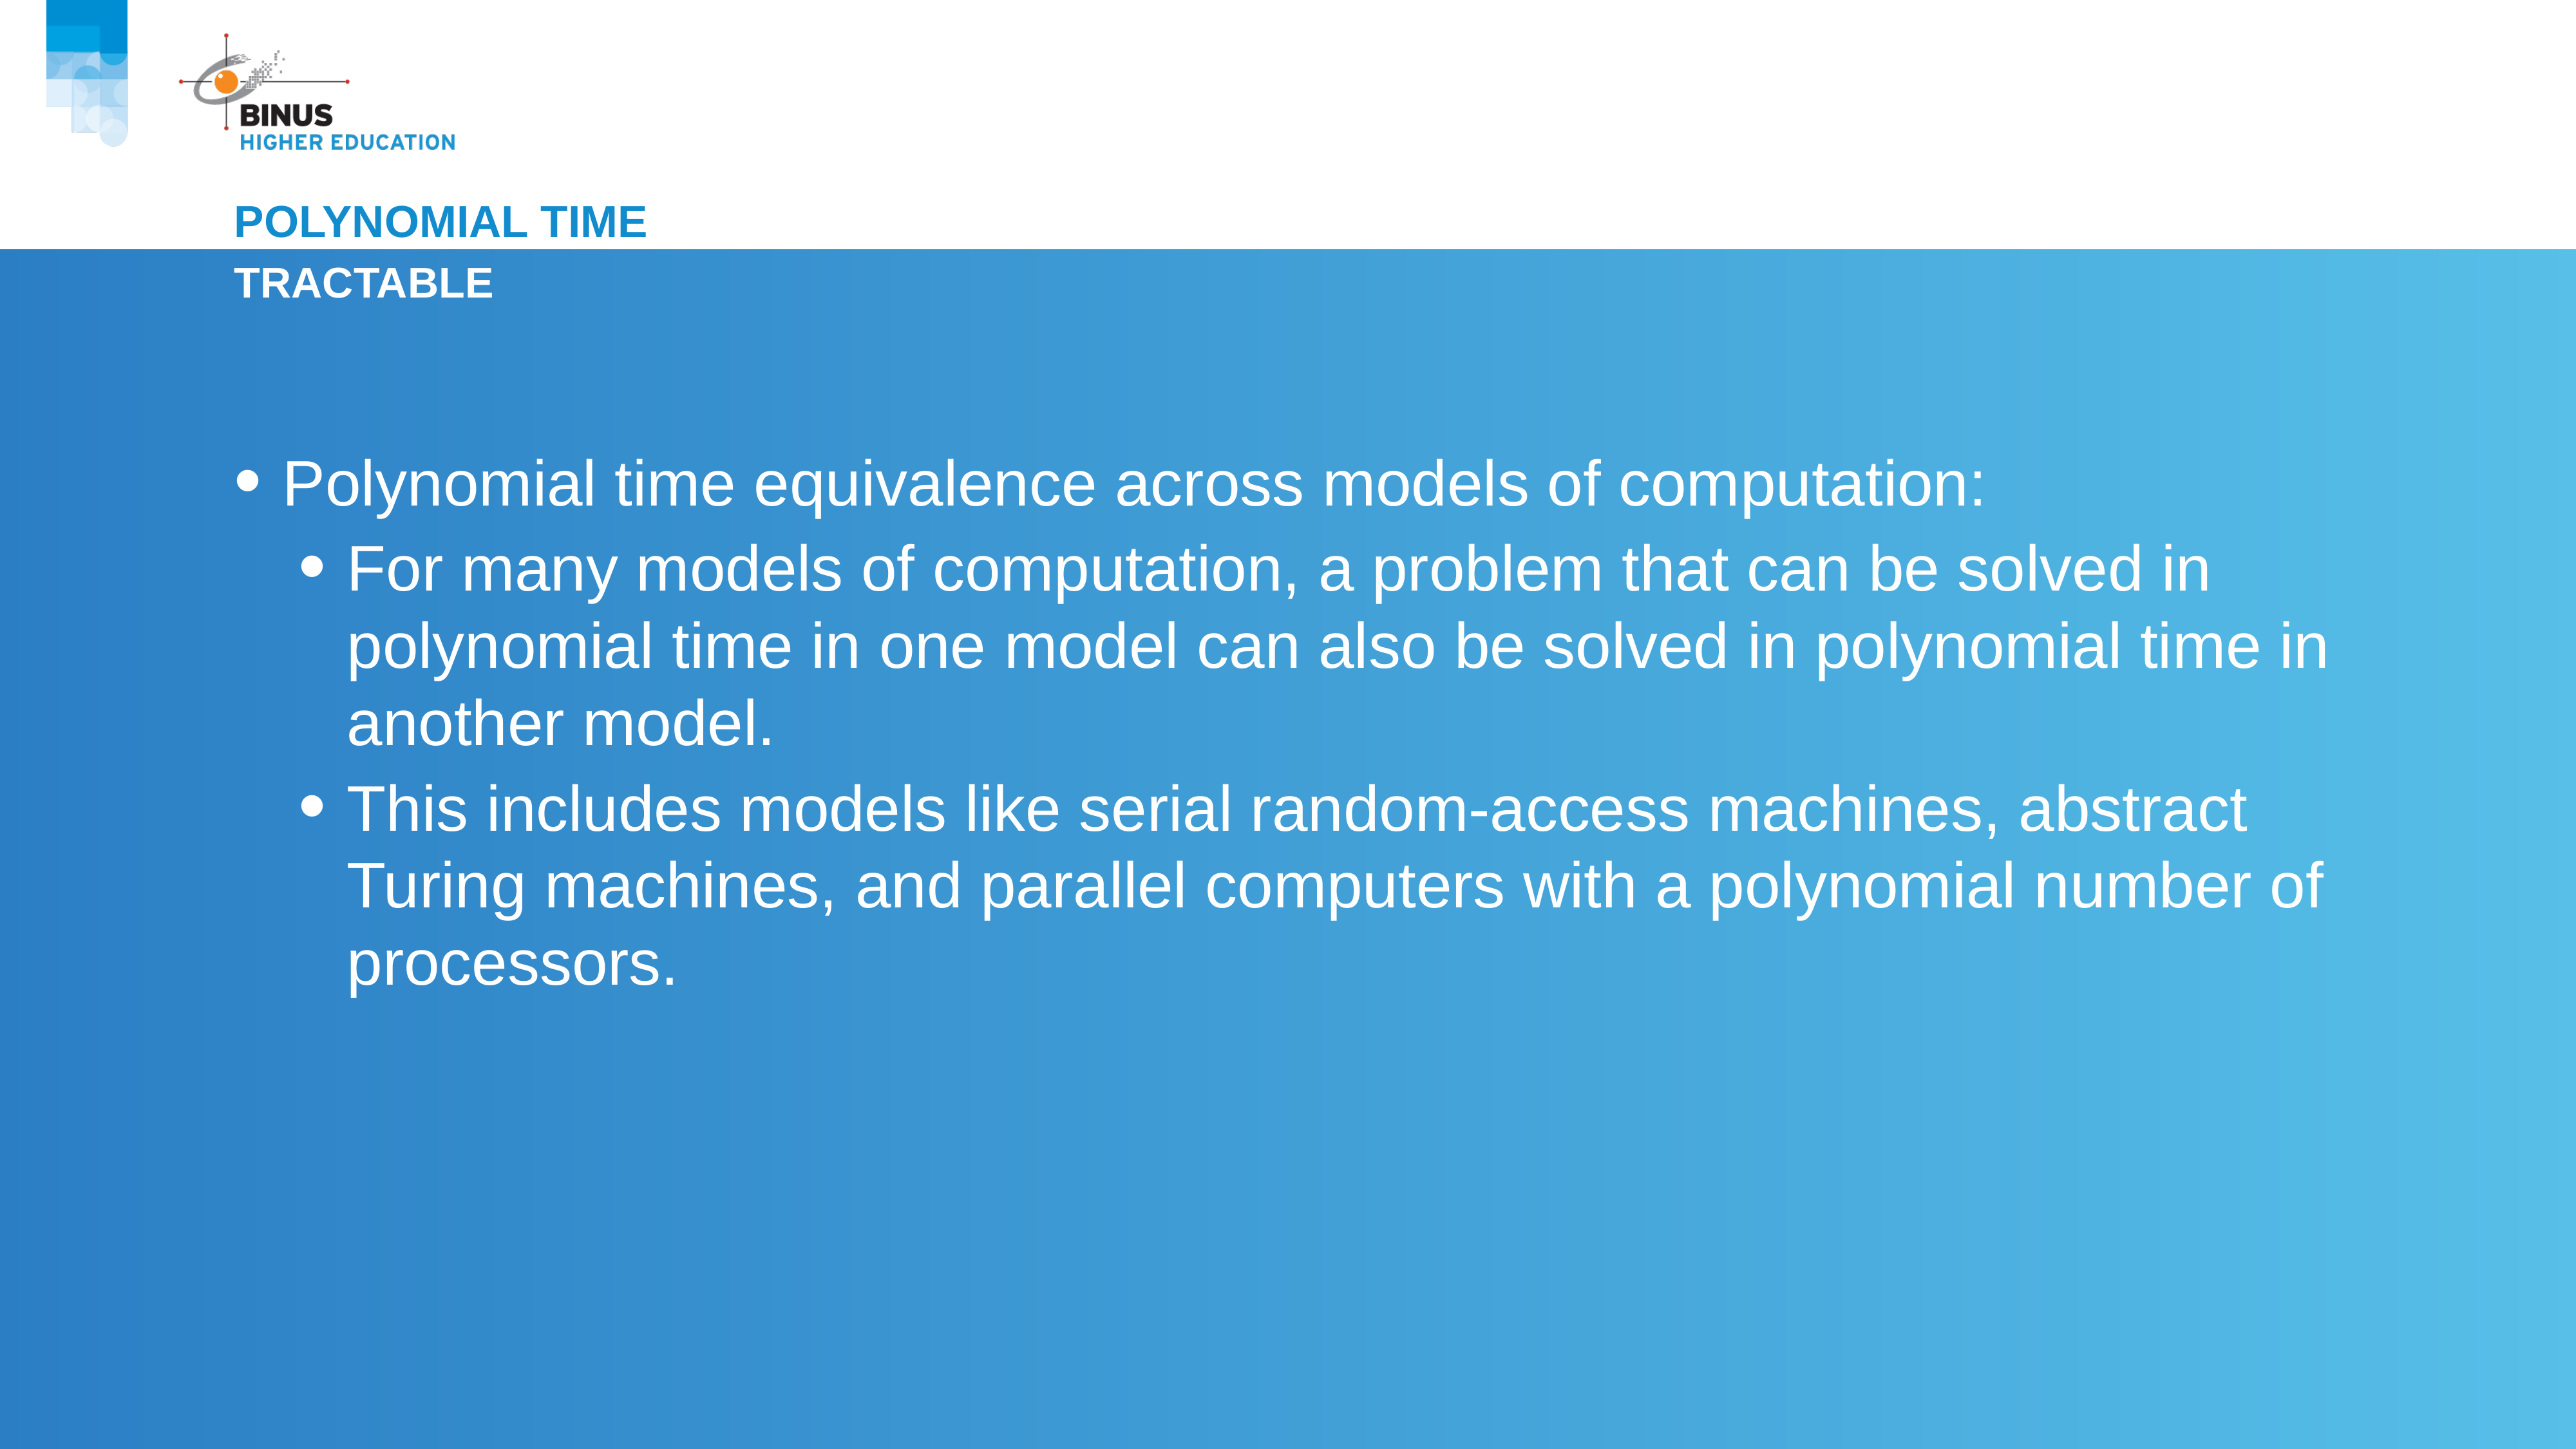

# Polynomial time
Tractable
Polynomial time equivalence across models of computation:
For many models of computation, a problem that can be solved in polynomial time in one model can also be solved in polynomial time in another model.
This includes models like serial random-access machines, abstract Turing machines, and parallel computers with a polynomial number of processors.